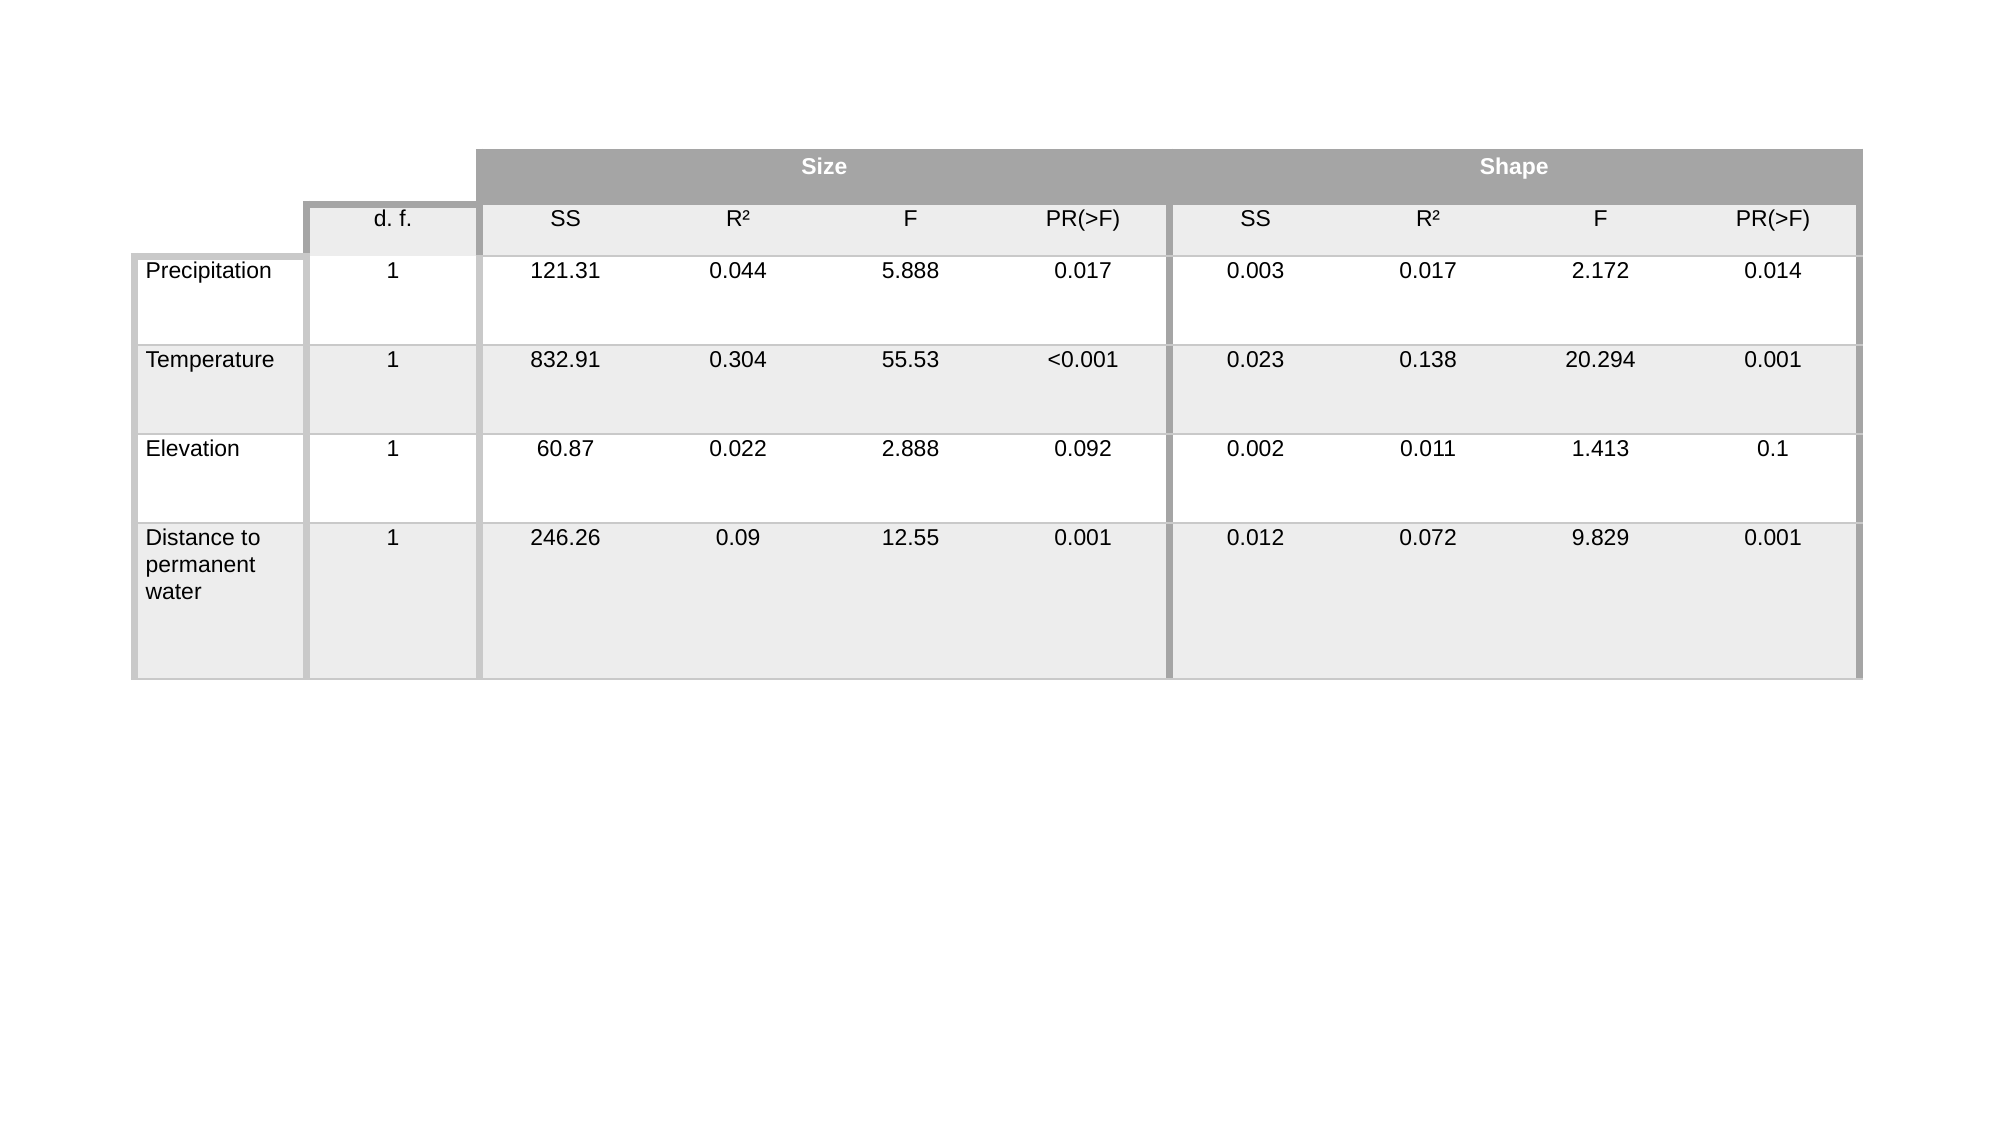

|  |  | Size |  |  |  | Shape |  |  |  |
| --- | --- | --- | --- | --- | --- | --- | --- | --- | --- |
|  | d. f. | SS | R² | F | Pr(>F) | SS | R² | F | Pr(>F) |
| Precipitation | 1 | 121.31 | 0.044 | 5.888 | 0.017 | 0.003 | 0.017 | 2.172 | 0.014 |
| Temperature | 1 | 832.91 | 0.304 | 55.53 | <0.001 | 0.023 | 0.138 | 20.294 | 0.001 |
| Elevation | 1 | 60.87 | 0.022 | 2.888 | 0.092 | 0.002 | 0.011 | 1.413 | 0.1 |
| Distance to permanent water | 1 | 246.26 | 0.09 | 12.55 | 0.001 | 0.012 | 0.072 | 9.829 | 0.001 |